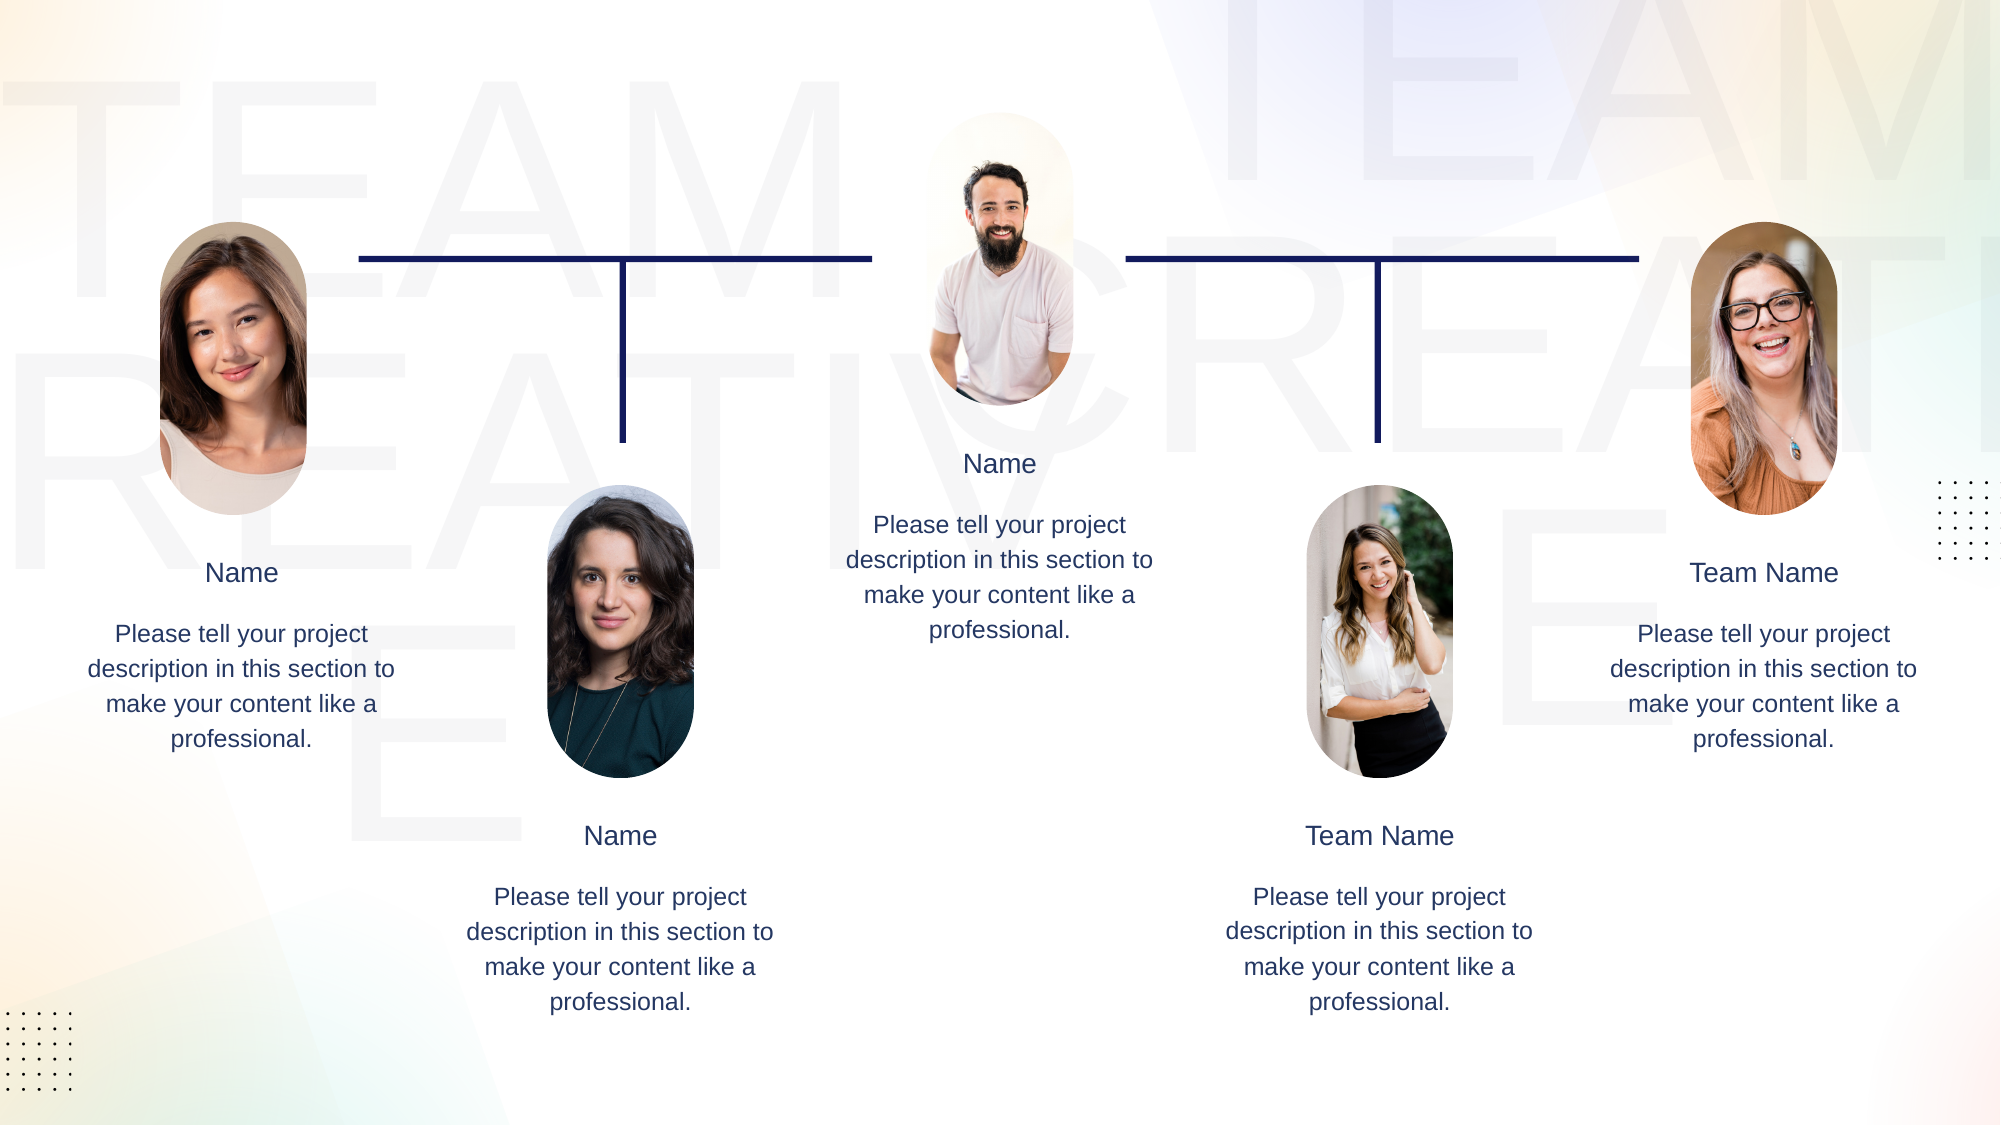

TEAM CREATIVE
TEAM CREATIVE

Name

Please tell your project description in this section to make your content like a professional.

Name
Team Name
Please tell your project description in this section to make your content like a professional.
Please tell your project description in this section to make your content like a professional.
Name
Team Name

Please tell your project description in this section to make your content like a professional.
Please tell your project description in this section to make your content like a professional.